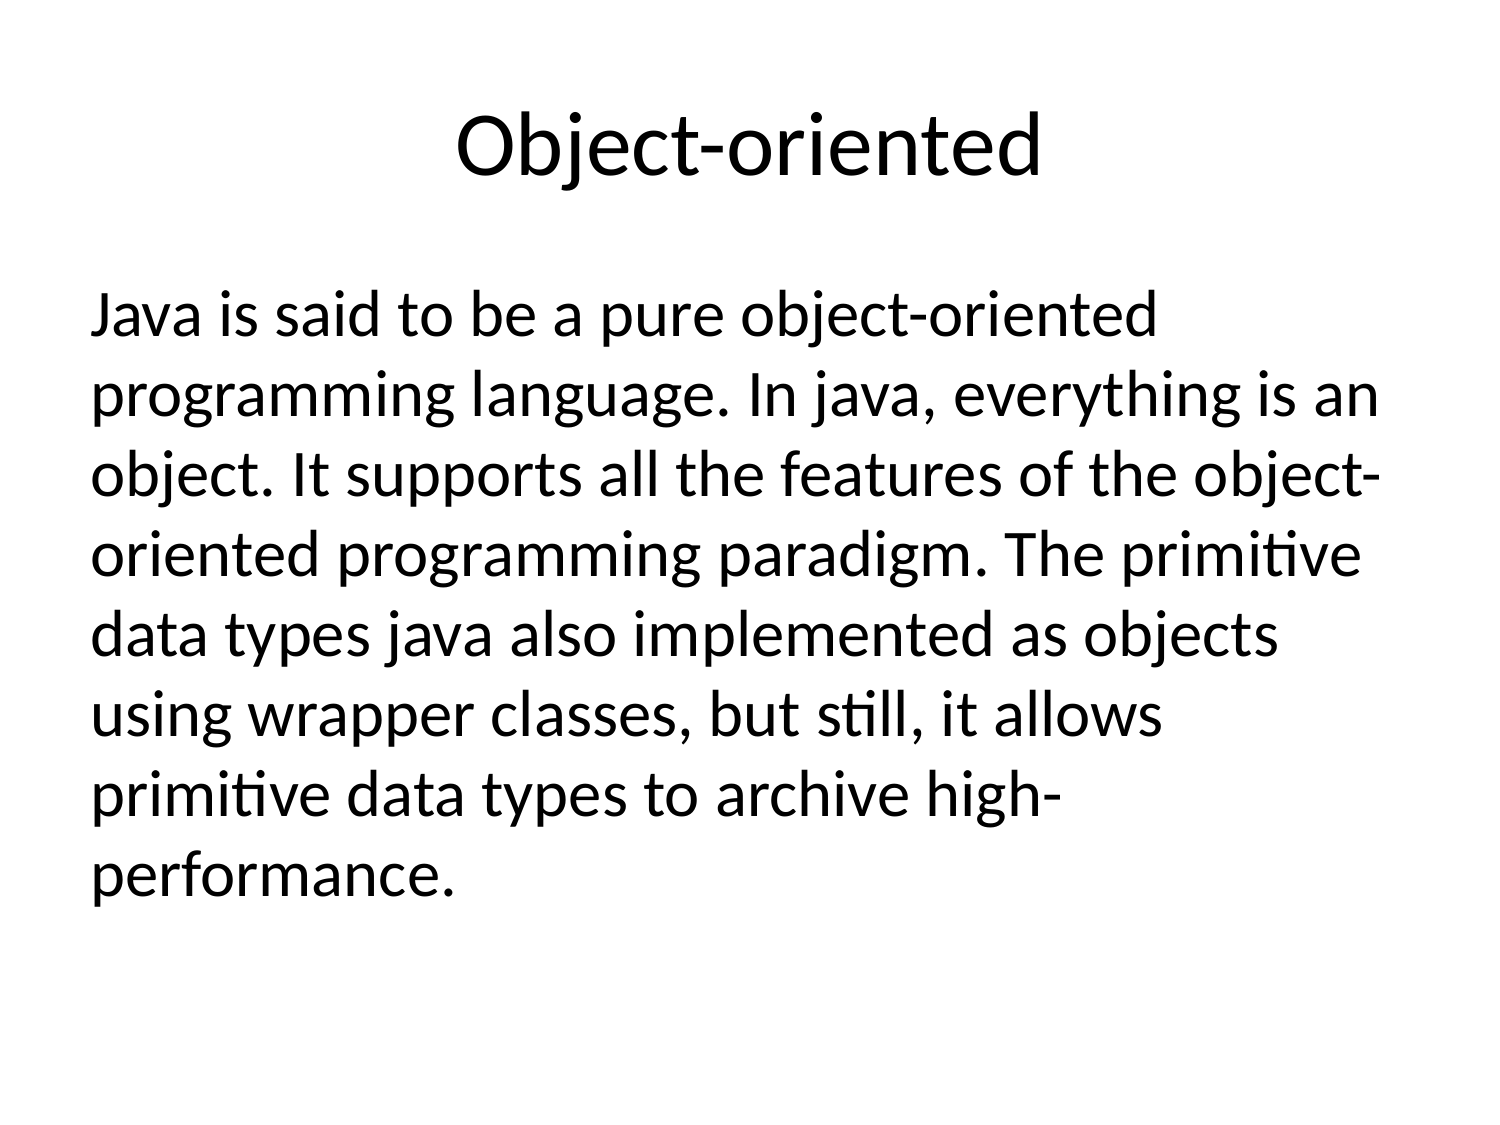

# Object-oriented
Java is said to be a pure object-oriented programming language. In java, everything is an object. It supports all the features of the object-oriented programming paradigm. The primitive data types java also implemented as objects using wrapper classes, but still, it allows primitive data types to archive high-performance.